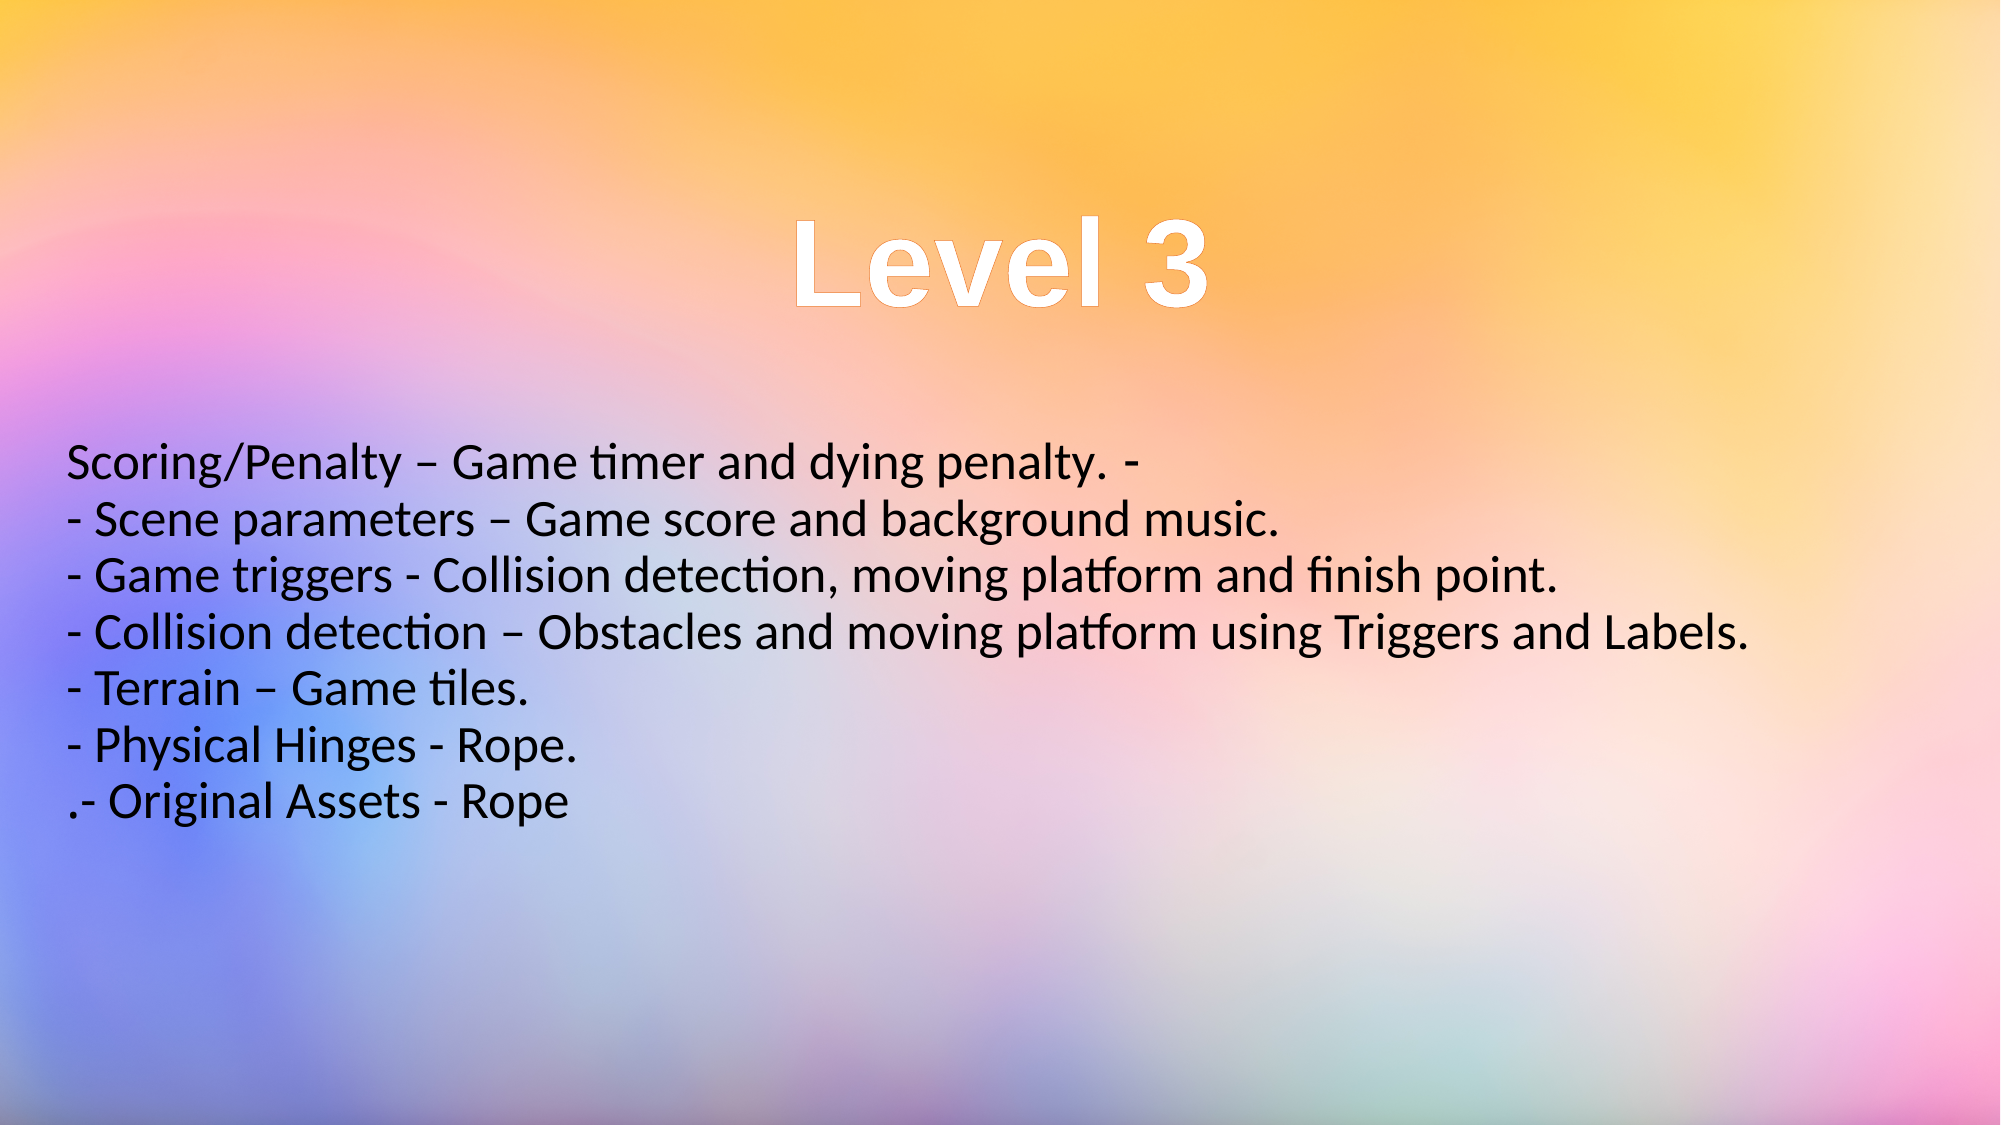

# Level 3
- Scoring/Penalty – Game timer and dying penalty.
- Scene parameters – Game score and background music.
- Game triggers - Collision detection, moving platform and finish point.
- Collision detection – Obstacles and moving platform using Triggers and Labels.
- Terrain – Game tiles.
- Physical Hinges - Rope.
- Original Assets - Rope.